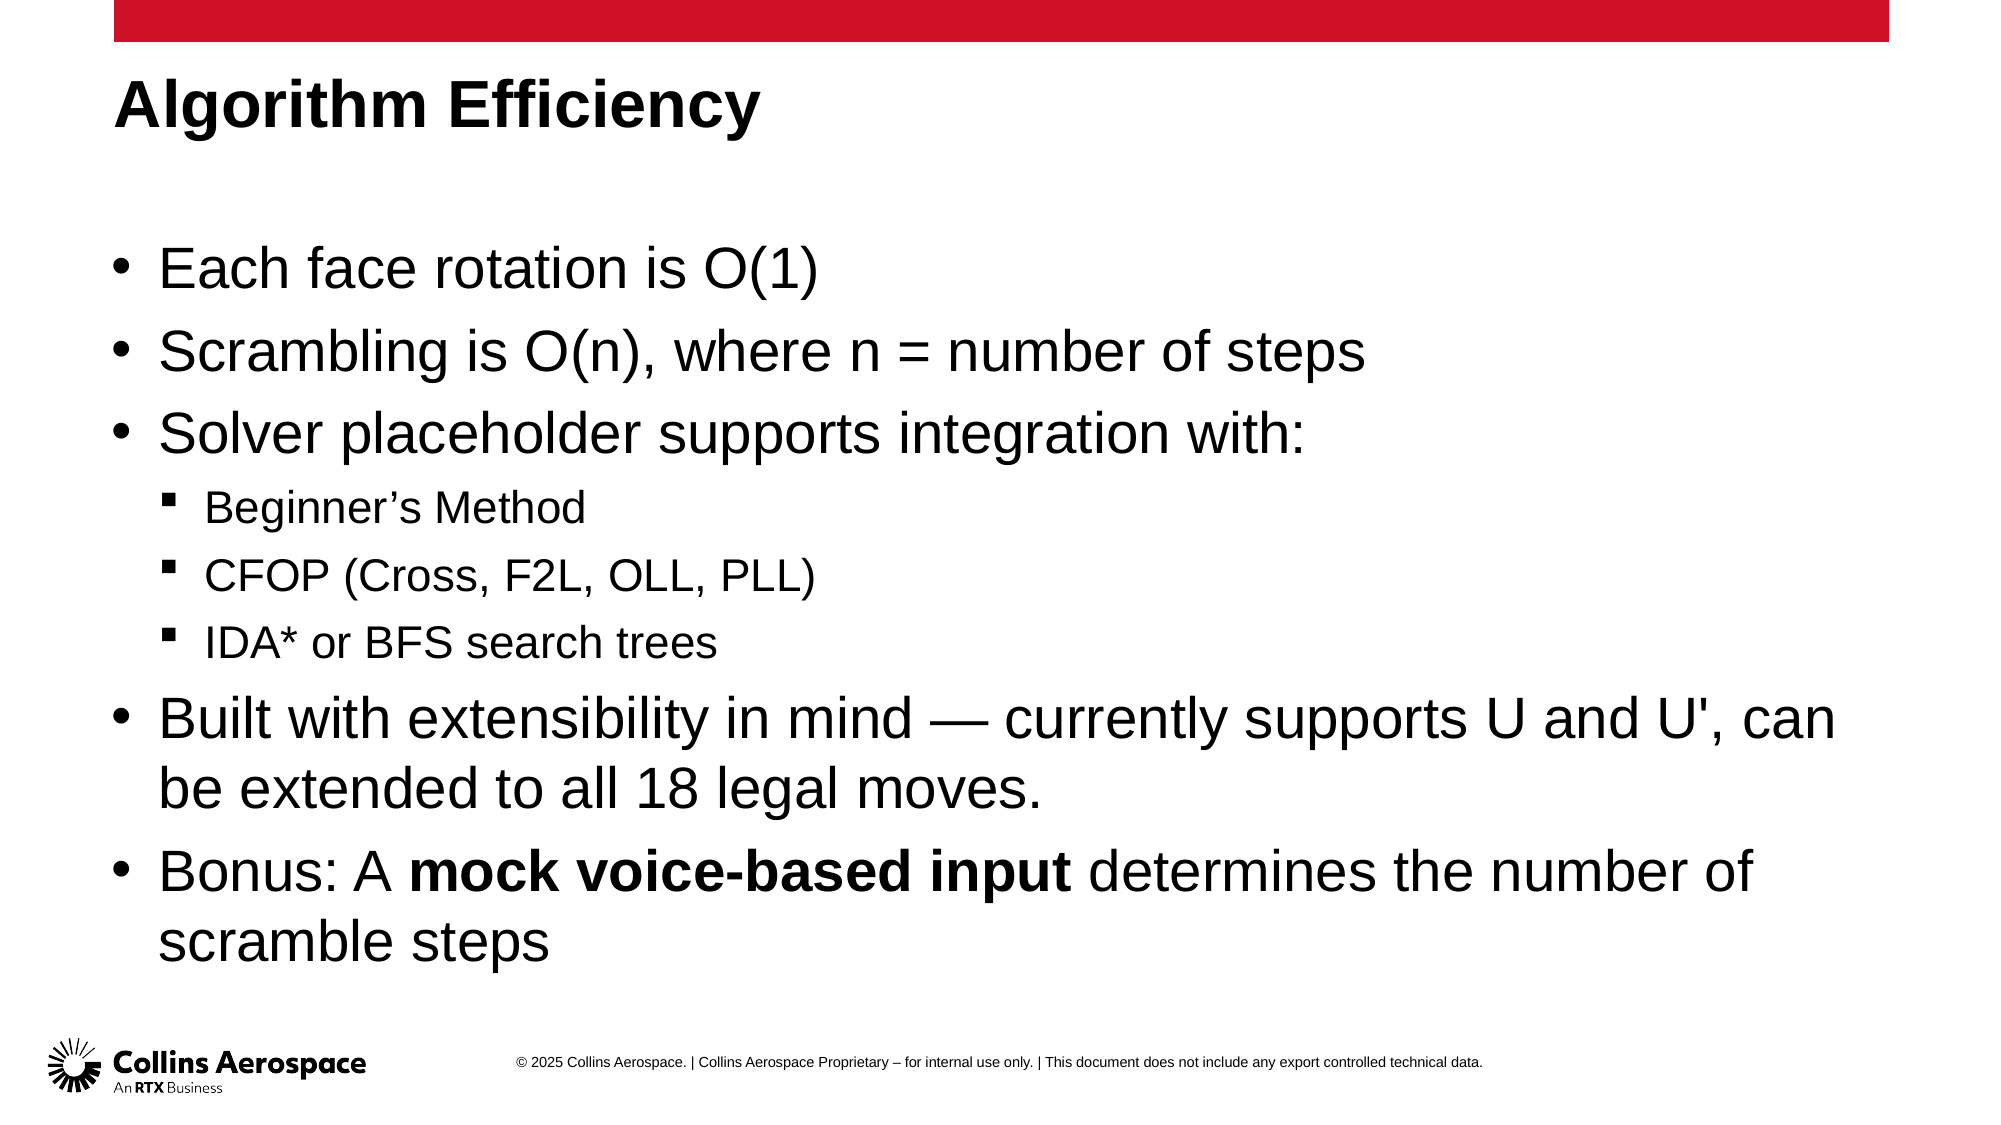

# Algorithm Efficiency
Each face rotation is O(1)
Scrambling is O(n), where n = number of steps
Solver placeholder supports integration with:
Beginner’s Method
CFOP (Cross, F2L, OLL, PLL)
IDA* or BFS search trees
Built with extensibility in mind — currently supports U and U', can be extended to all 18 legal moves.
Bonus: A mock voice-based input determines the number of scramble steps

© 2025 Collins Aerospace. | Collins Aerospace Proprietary – for internal use only. | This document does not include any export controlled technical data.